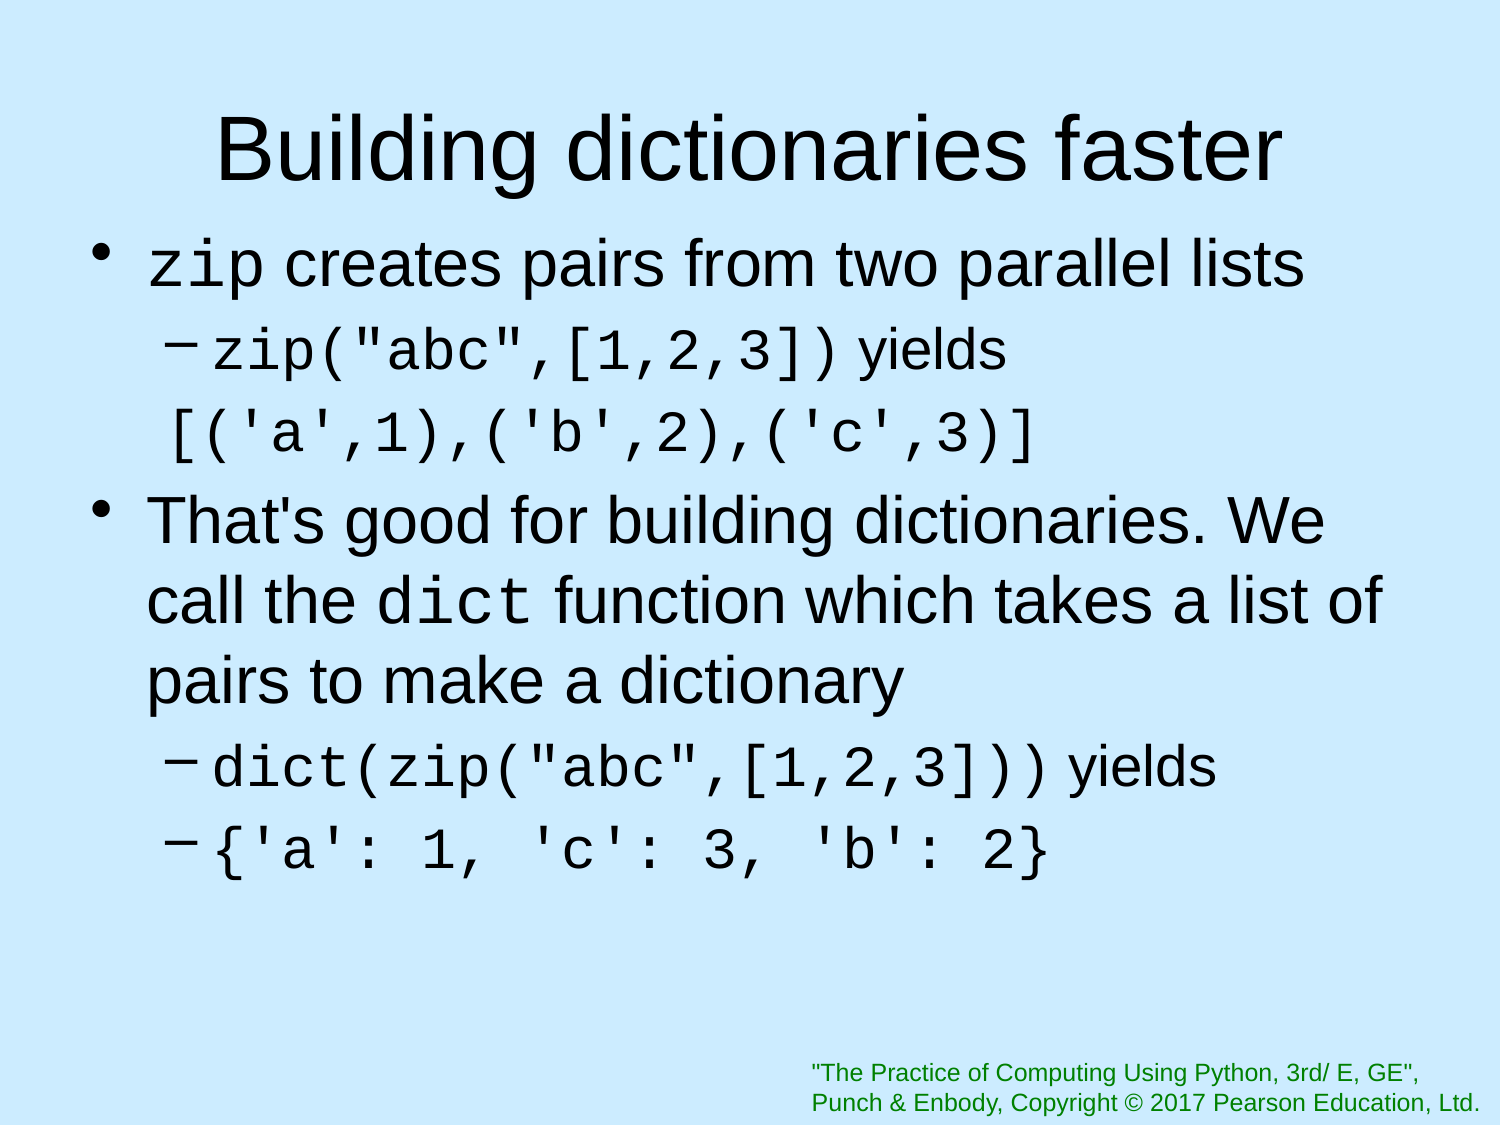

# Building dictionaries faster
zip creates pairs from two parallel lists
zip("abc",[1,2,3]) yields
[('a',1),('b',2),('c',3)]
That's good for building dictionaries. We call the dict function which takes a list of pairs to make a dictionary
dict(zip("abc",[1,2,3])) yields
{'a': 1, 'c': 3, 'b': 2}